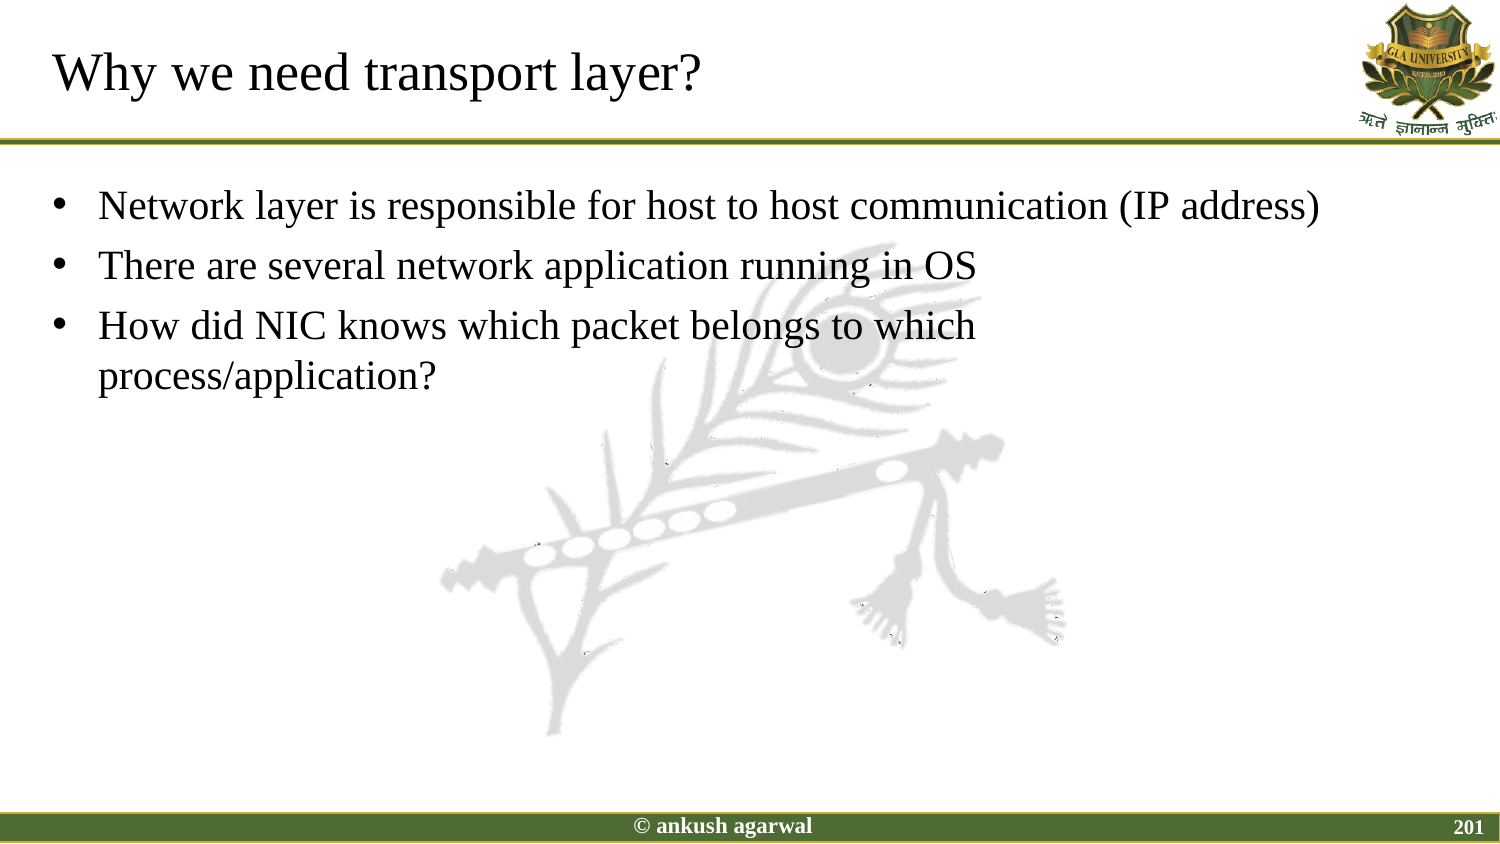

# Why we need transport layer?
Network layer is responsible for host to host communication (IP address)
There are several network application running in OS
How did NIC knows which packet belongs to which process/application?
© ankush agarwal
201